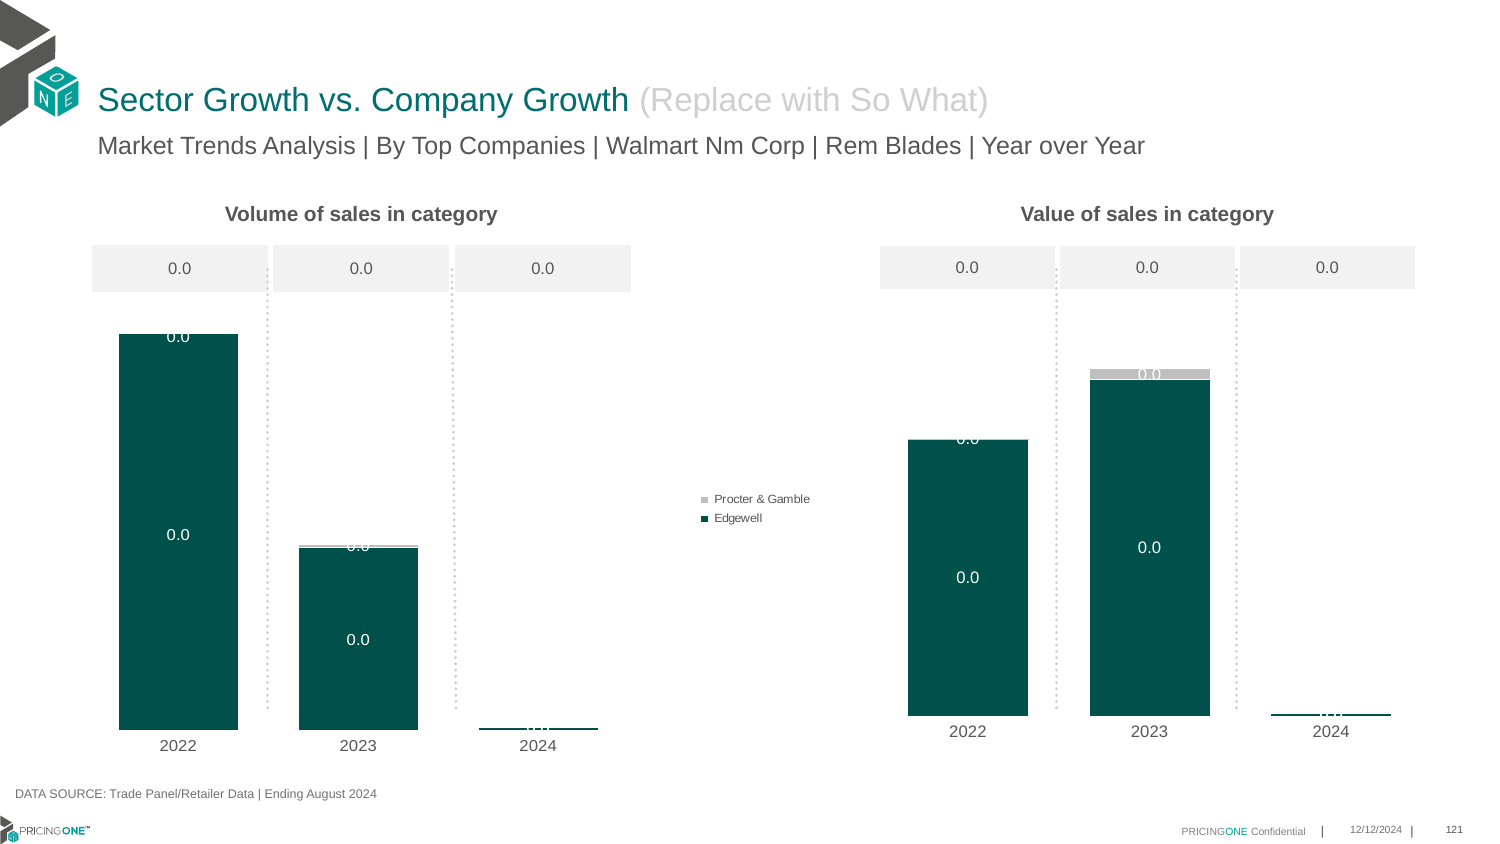

# Sector Growth vs. Company Growth (Replace with So What)
Market Trends Analysis | By Top Companies | Walmart Nm Corp | Rem Blades | Year over Year
| Value of sales in category |  |  |
| --- | --- | --- |
| 0.0 | 0.0 | 0.0 |
| Volume of sales in category |  |  |
| --- | --- | --- |
| 0.0 | 0.0 | 0.0 |

### Chart

| Category | Edgewell | Procter & Gamble |
|---|---|---|
| 2022 | 0.03974 | 3.7e-05 |
| 2023 | 0.048276 | 0.001556 |
| 2024 | 0.000311 | 9.7e-05 |

### Chart

| Category | Edgewell | Procter & Gamble |
|---|---|---|
| 2022 | 0.041238 | 3e-06 |
| 2023 | 0.01902 | 0.000343 |
| 2024 | 0.000305 | 4e-05 |
DATA SOURCE: Trade Panel/Retailer Data | Ending August 2024

12/12/2024
121